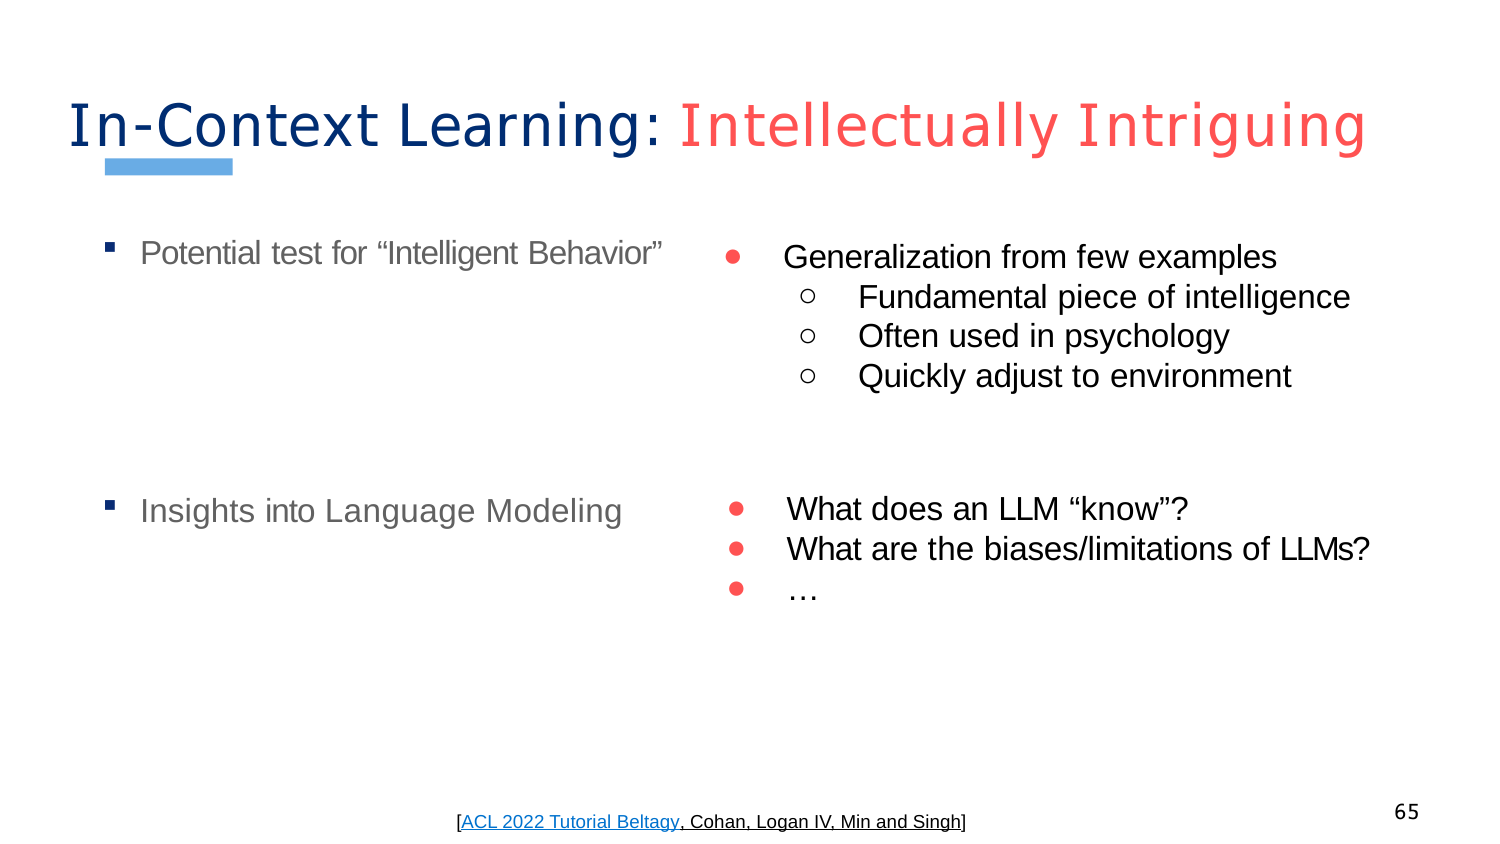

# In-Context Learning: Intellectually Intriguing
Potential test for “Intelligent Behavior”

Insights into Language Modeling

Generalization from few examples
Fundamental piece of intelligence
Often used in psychology
Quickly adjust to environment

What does an LLM “know”?
What are the biases/limitations of LLMs?
…
[ACL 2022 Tutorial Beltagy, Cohan, Logan IV, Min and Singh]